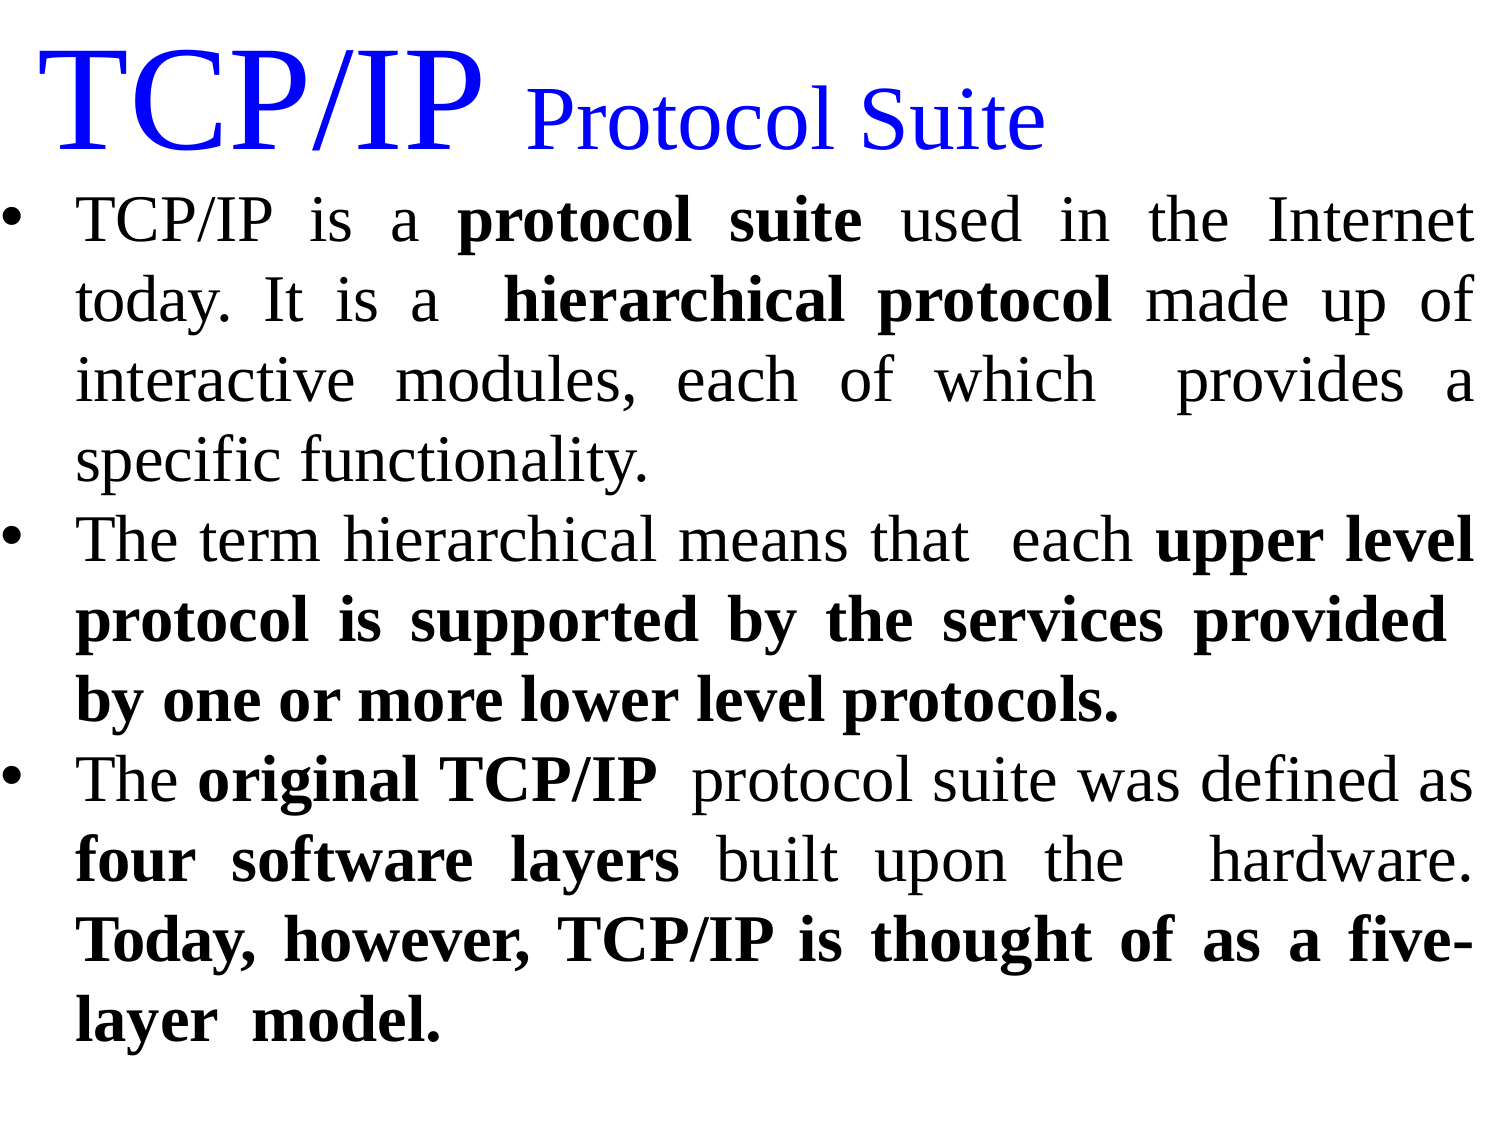

TCP/IP Protocol Suite
TCP/IP is a protocol suite used in the Internet today. It is a  hierarchical protocol made up of interactive modules, each of which  provides a specific functionality.
The term hierarchical means that  each upper level protocol is supported by the services provided  by one or more lower level protocols.
The original TCP/IP  protocol suite was defined as four software layers built upon the  hardware. Today, however, TCP/IP is thought of as a five-layer  model.